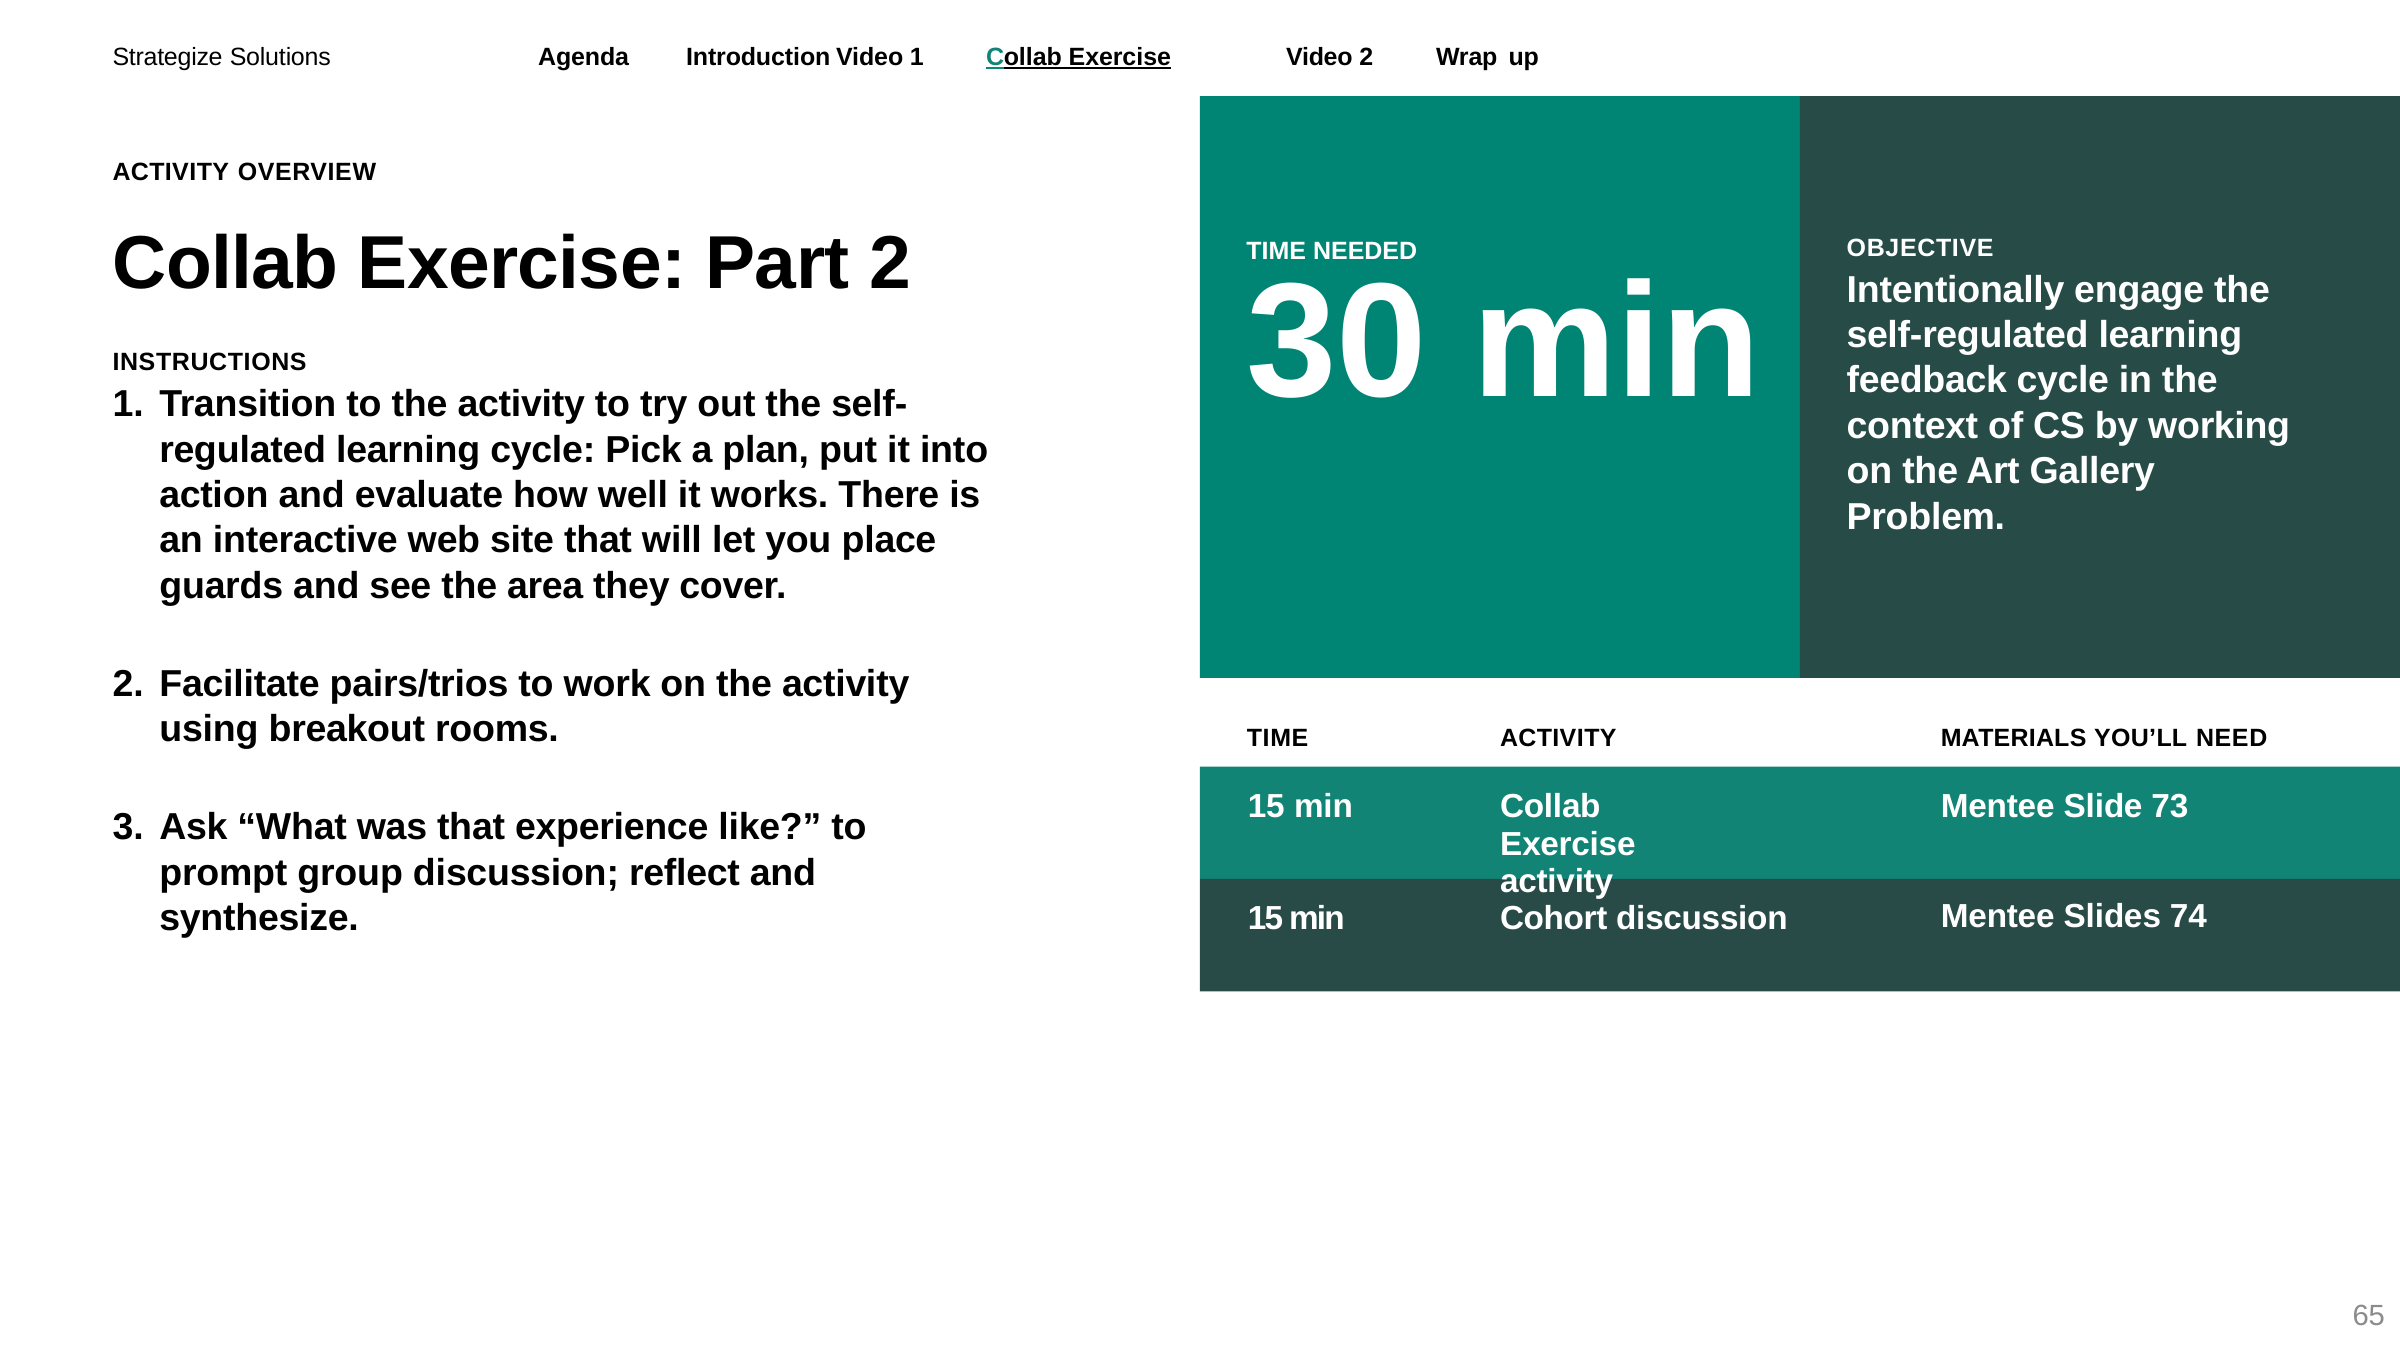

OBJECTIVE
Intentionally engage the self-regulated learning feedback cycle in the context of CS by working on the Art Gallery Problem.
ACTIVITY OVERVIEW
Collab Exercise: Part 2
INSTRUCTIONS
Transition to the activity to try out the self-regulated learning cycle: Pick a plan, put it into action and evaluate how well it works. There is an interactive web site that will let you place guards and see the area they cover.

Facilitate pairs/trios to work on the activity using breakout rooms.

Ask “What was that experience like?” to prompt group discussion; reflect and synthesize.
30 min
TIME NEEDED

10 min
CS Challenge
Slide deck
TIME
ACTIVITY
MATERIALS YOU’LL NEED

15 min
Collab Exercise activity
Mentee Slide 73

Mentee Slides 74
15 min
Cohort discussion
65